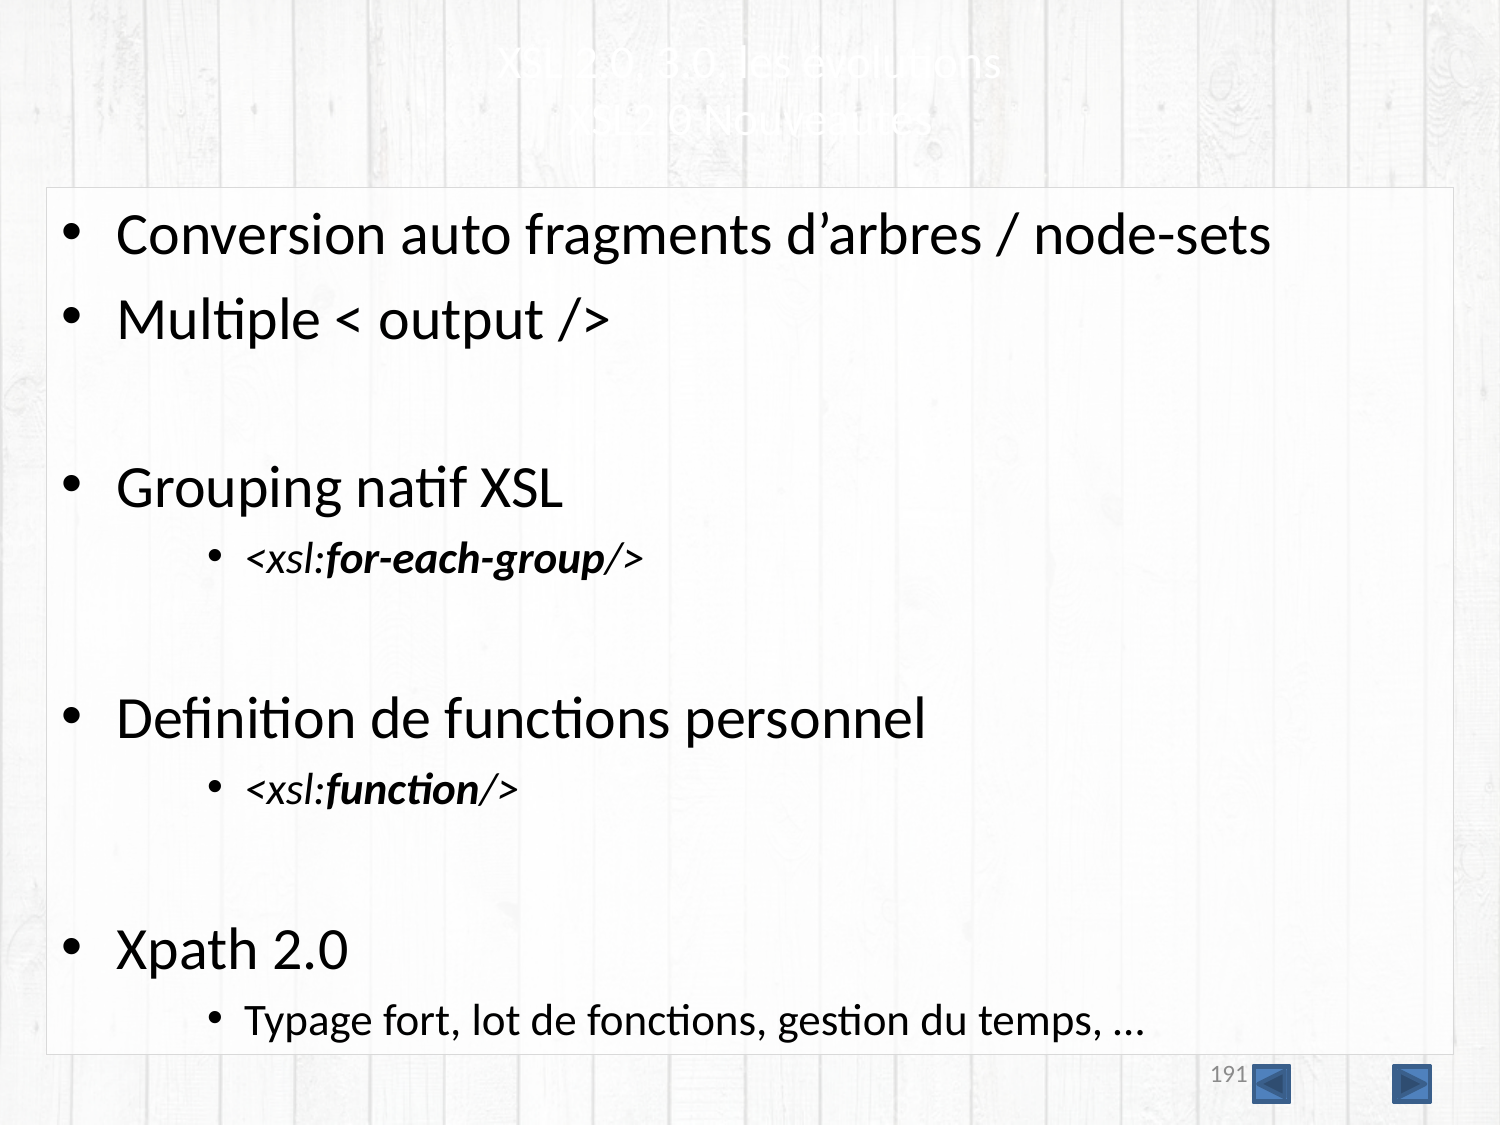

# XSL 2.0, 3.0, les évolutions XSL2.0 Nouveautés
Conversion auto fragments d’arbres / node-sets
Multiple < output />

Grouping natif XSL
<xsl:for-each-group/>

Definition de functions personnel
<xsl:function/>

Xpath 2.0
Typage fort, lot de fonctions, gestion du temps, …
191